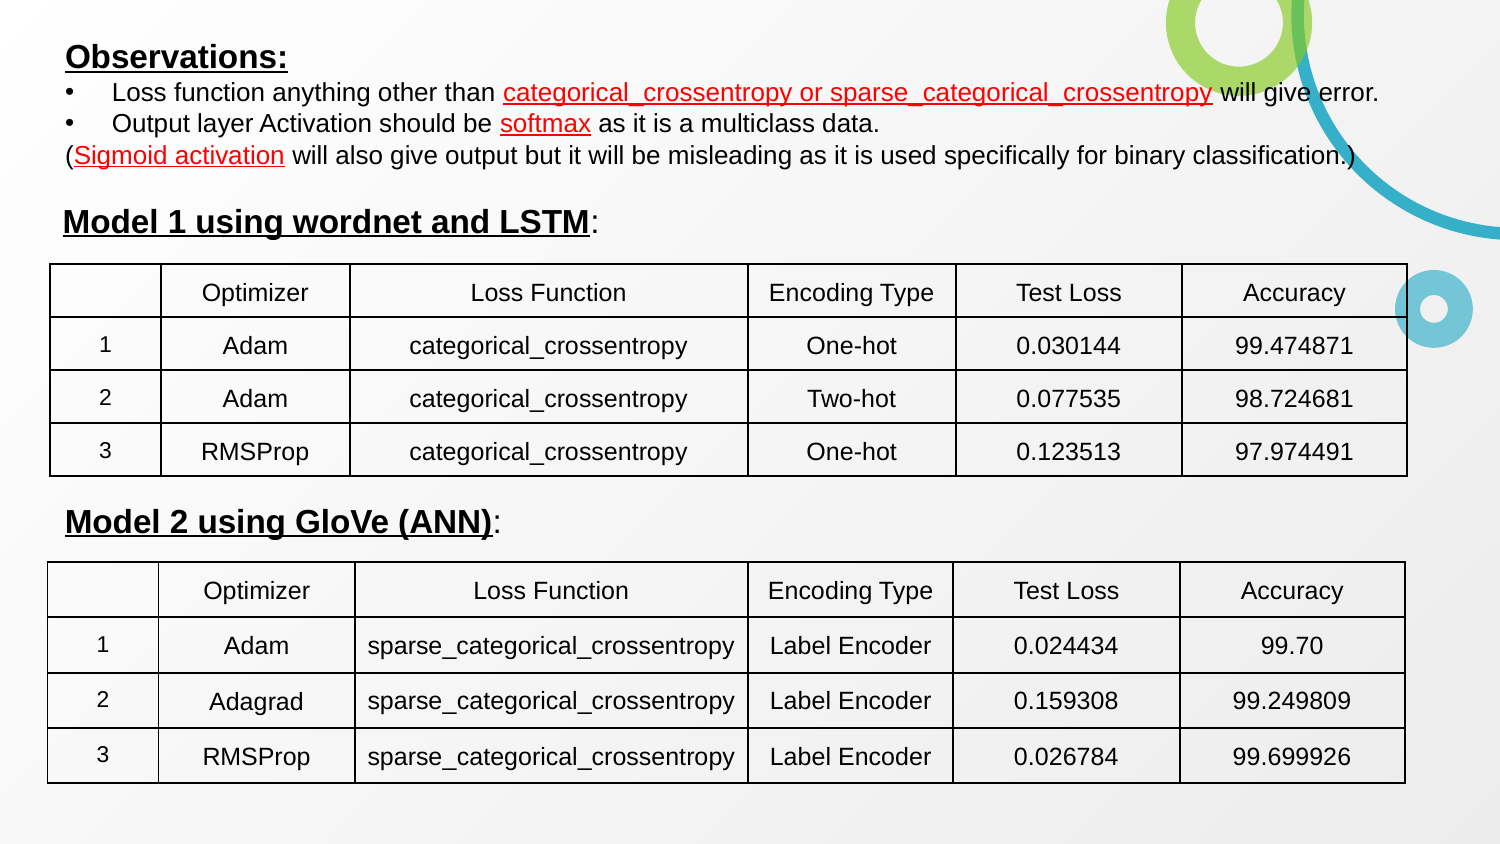

Observations:
Loss function anything other than categorical_crossentropy or sparse_categorical_crossentropy will give error.
Output layer Activation should be softmax as it is a multiclass data.
(Sigmoid activation will also give output but it will be misleading as it is used specifically for binary classification.)
Model 1 using wordnet and LSTM:
|  | Optimizer | Loss Function | Encoding Type | Test Loss | Accuracy |
| --- | --- | --- | --- | --- | --- |
| 1 | Adam | categorical\_crossentropy | One-hot | 0.030144 | 99.474871 |
| 2 | Adam | categorical\_crossentropy | Two-hot | 0.077535 | 98.724681 |
| 3 | RMSProp | categorical\_crossentropy | One-hot | 0.123513 | 97.974491 |
Model 2 using GloVe (ANN):
|  | Optimizer | Loss Function | Encoding Type | Test Loss | Accuracy |
| --- | --- | --- | --- | --- | --- |
| 1 | Adam | sparse\_categorical\_crossentropy | Label Encoder | 0.024434 | 99.70 |
| 2 | Adagrad | sparse\_categorical\_crossentropy | Label Encoder | 0.159308 | 99.249809 |
| 3 | RMSProp | sparse\_categorical\_crossentropy | Label Encoder | 0.026784 | 99.699926 |